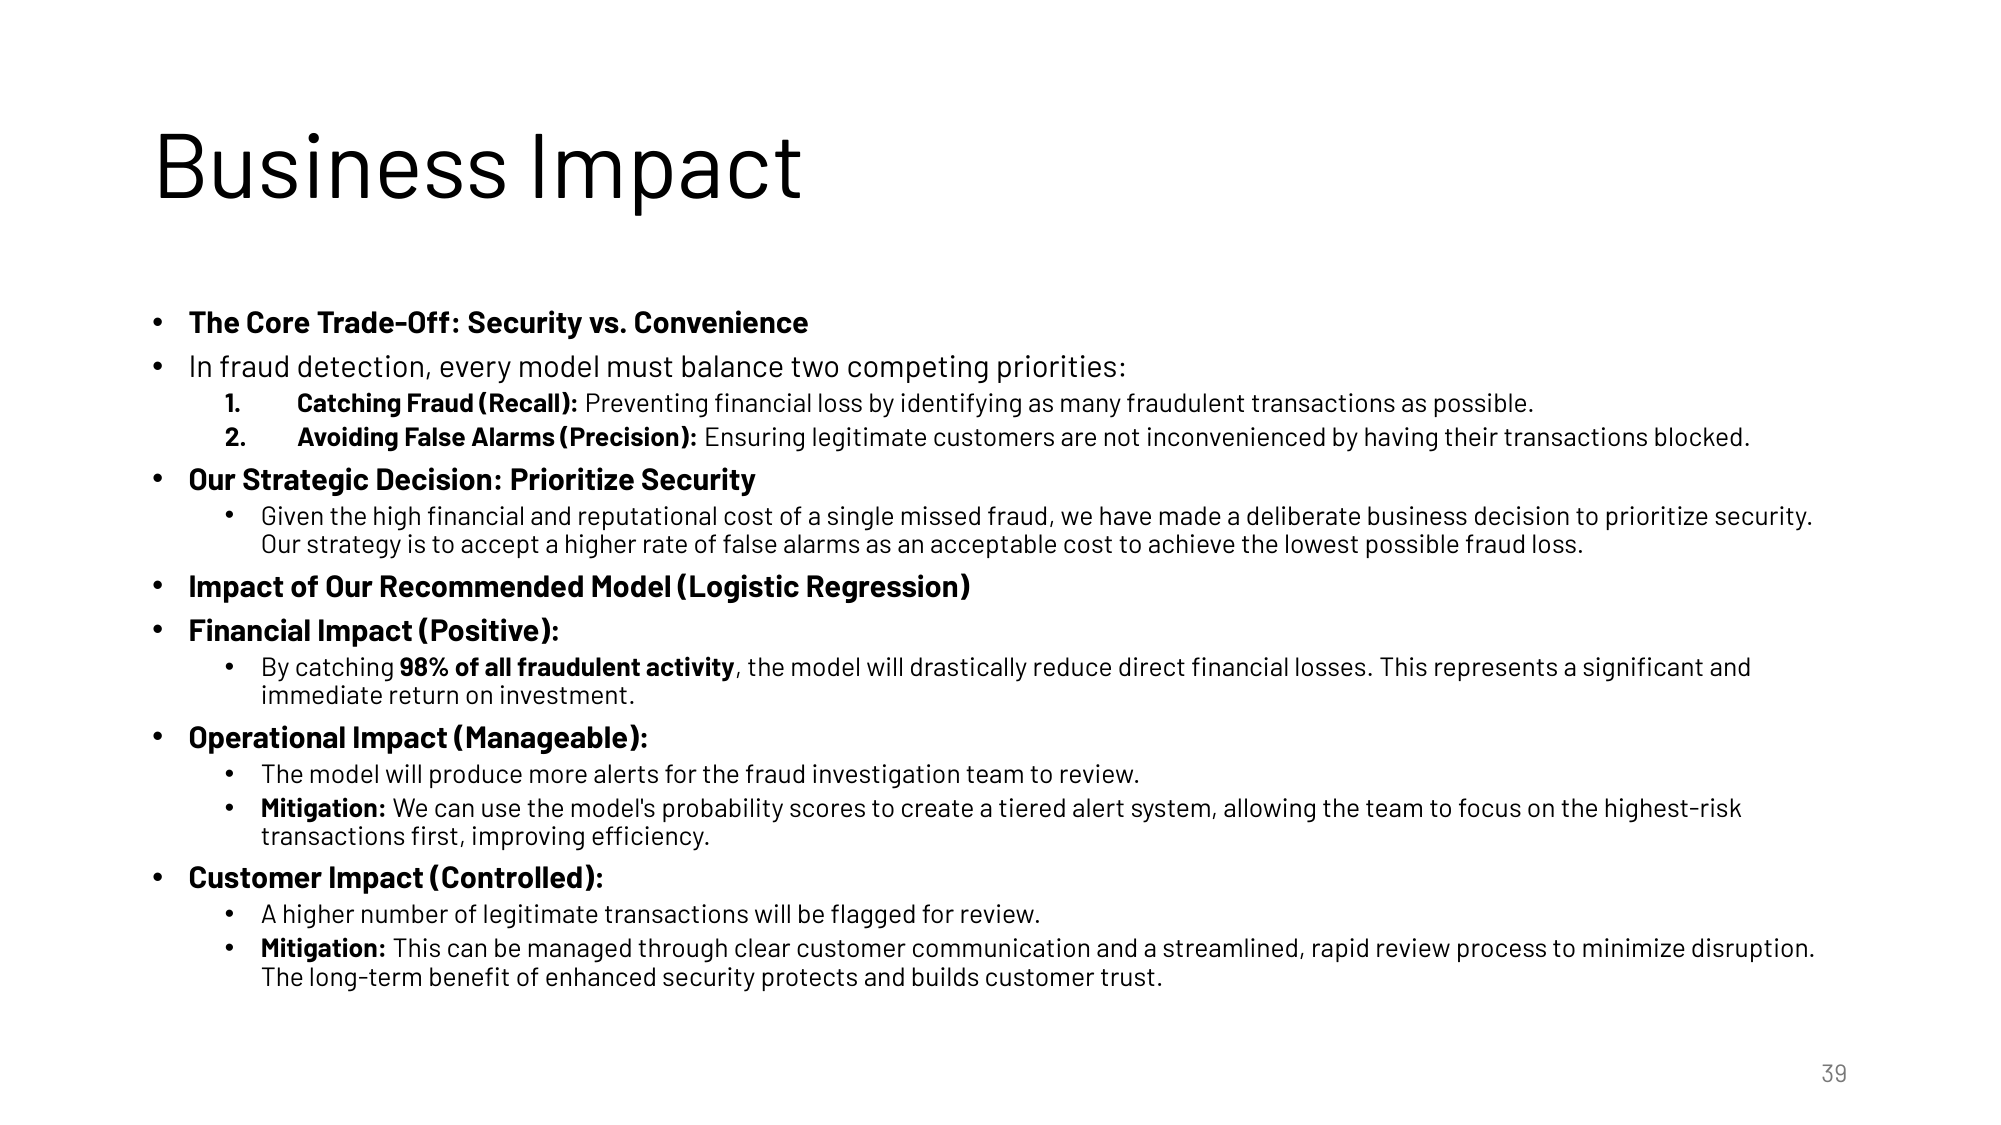

# Business Impact
The Core Trade-Off: Security vs. Convenience
In fraud detection, every model must balance two competing priorities:
Catching Fraud (Recall): Preventing financial loss by identifying as many fraudulent transactions as possible.
Avoiding False Alarms (Precision): Ensuring legitimate customers are not inconvenienced by having their transactions blocked.
Our Strategic Decision: Prioritize Security
Given the high financial and reputational cost of a single missed fraud, we have made a deliberate business decision to prioritize security. Our strategy is to accept a higher rate of false alarms as an acceptable cost to achieve the lowest possible fraud loss.
Impact of Our Recommended Model (Logistic Regression)
Financial Impact (Positive):
By catching 98% of all fraudulent activity, the model will drastically reduce direct financial losses. This represents a significant and immediate return on investment.
Operational Impact (Manageable):
The model will produce more alerts for the fraud investigation team to review.
Mitigation: We can use the model's probability scores to create a tiered alert system, allowing the team to focus on the highest-risk transactions first, improving efficiency.
Customer Impact (Controlled):
A higher number of legitimate transactions will be flagged for review.
Mitigation: This can be managed through clear customer communication and a streamlined, rapid review process to minimize disruption. The long-term benefit of enhanced security protects and builds customer trust.

39